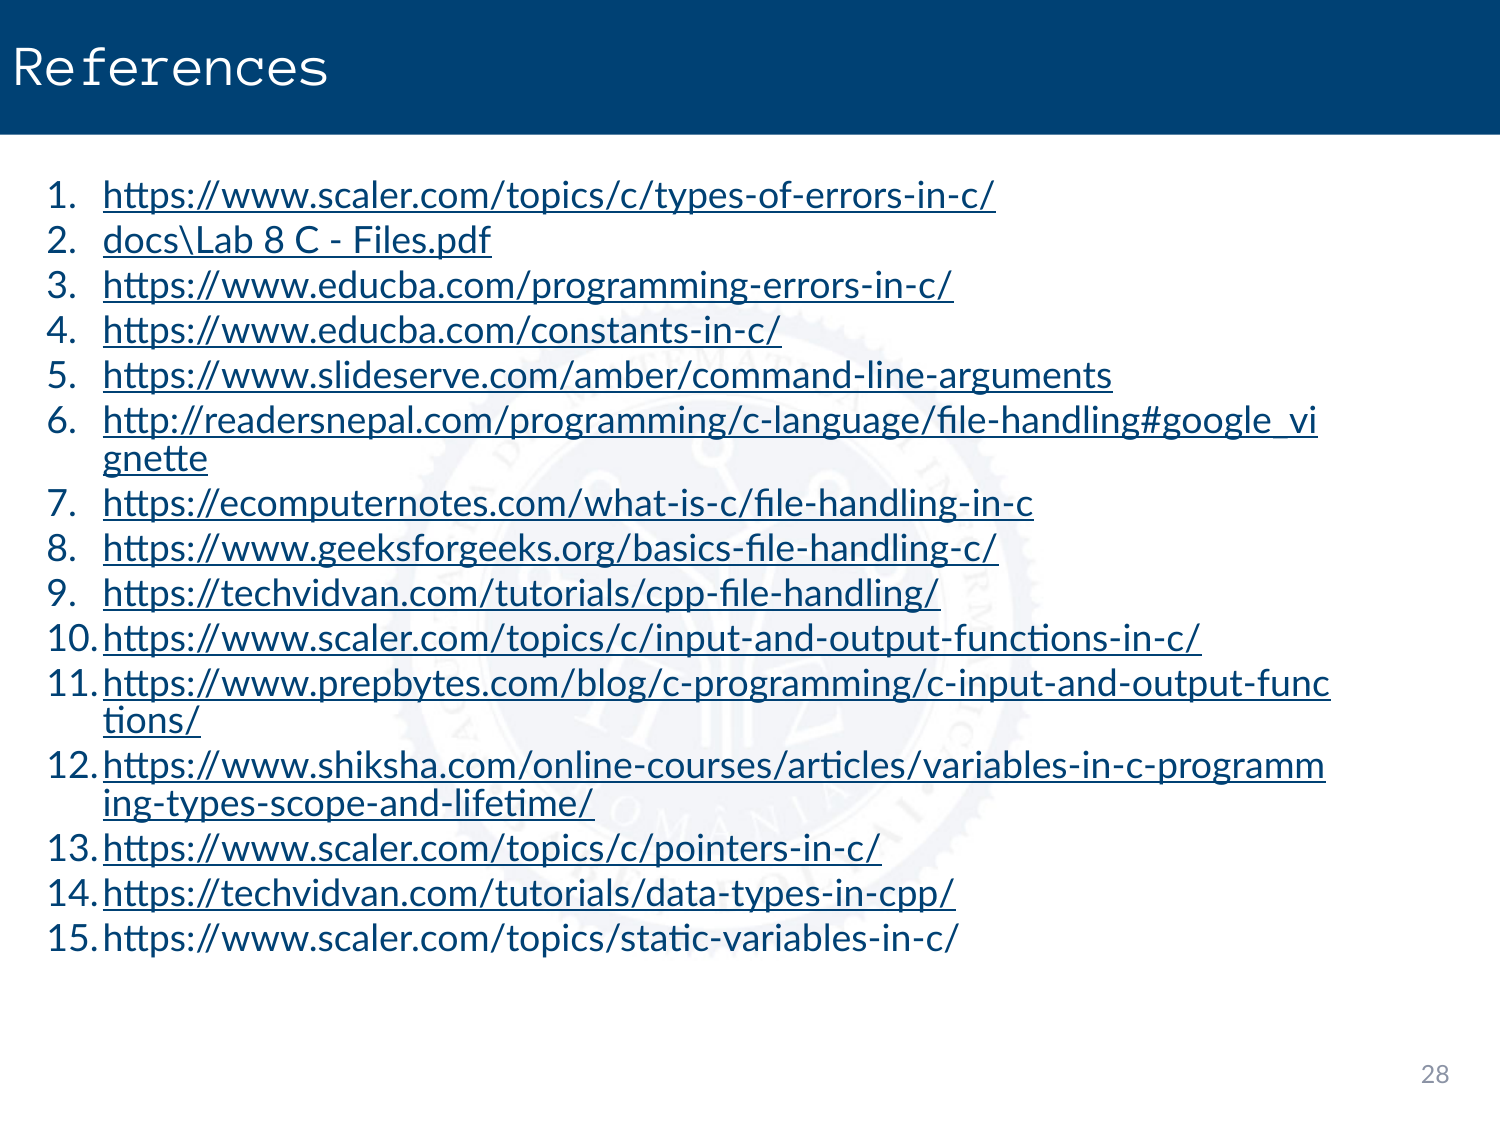

References
https://www.scaler.com/topics/c/types-of-errors-in-c/
docs\Lab 8 C - Files.pdf
https://www.educba.com/programming-errors-in-c/
https://www.educba.com/constants-in-c/
https://www.slideserve.com/amber/command-line-arguments
http://readersnepal.com/programming/c-language/file-handling#google_vignette
https://ecomputernotes.com/what-is-c/file-handling-in-c
https://www.geeksforgeeks.org/basics-file-handling-c/
https://techvidvan.com/tutorials/cpp-file-handling/
https://www.scaler.com/topics/c/input-and-output-functions-in-c/
https://www.prepbytes.com/blog/c-programming/c-input-and-output-functions/
https://www.shiksha.com/online-courses/articles/variables-in-c-programming-types-scope-and-lifetime/
https://www.scaler.com/topics/c/pointers-in-c/
https://techvidvan.com/tutorials/data-types-in-cpp/
https://www.scaler.com/topics/static-variables-in-c/
28